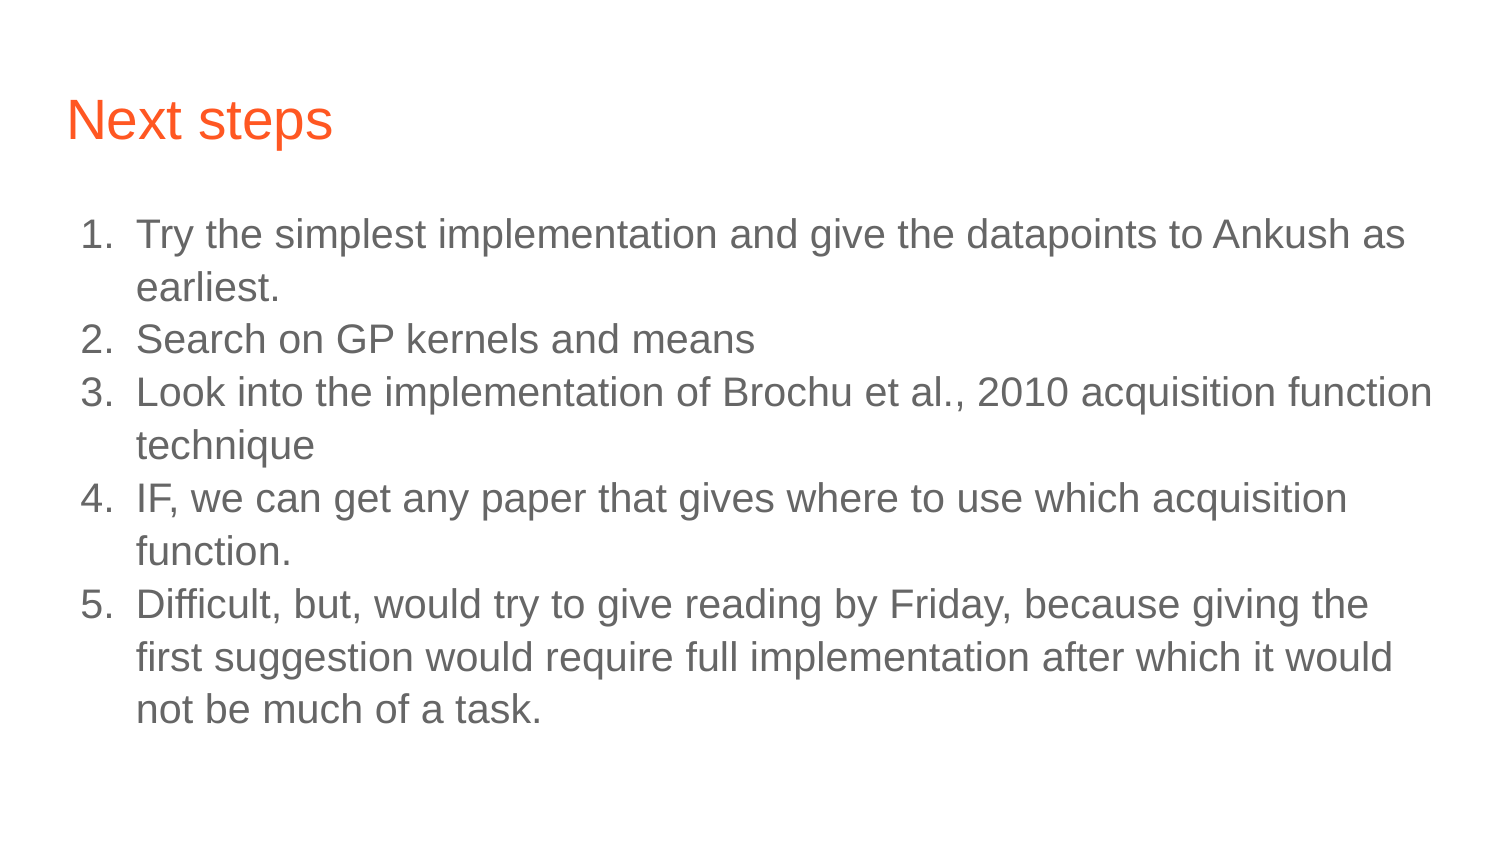

# Next steps
Try the simplest implementation and give the datapoints to Ankush as earliest.
Search on GP kernels and means
Look into the implementation of Brochu et al., 2010 acquisition function technique
IF, we can get any paper that gives where to use which acquisition function.
Difficult, but, would try to give reading by Friday, because giving the first suggestion would require full implementation after which it would not be much of a task.